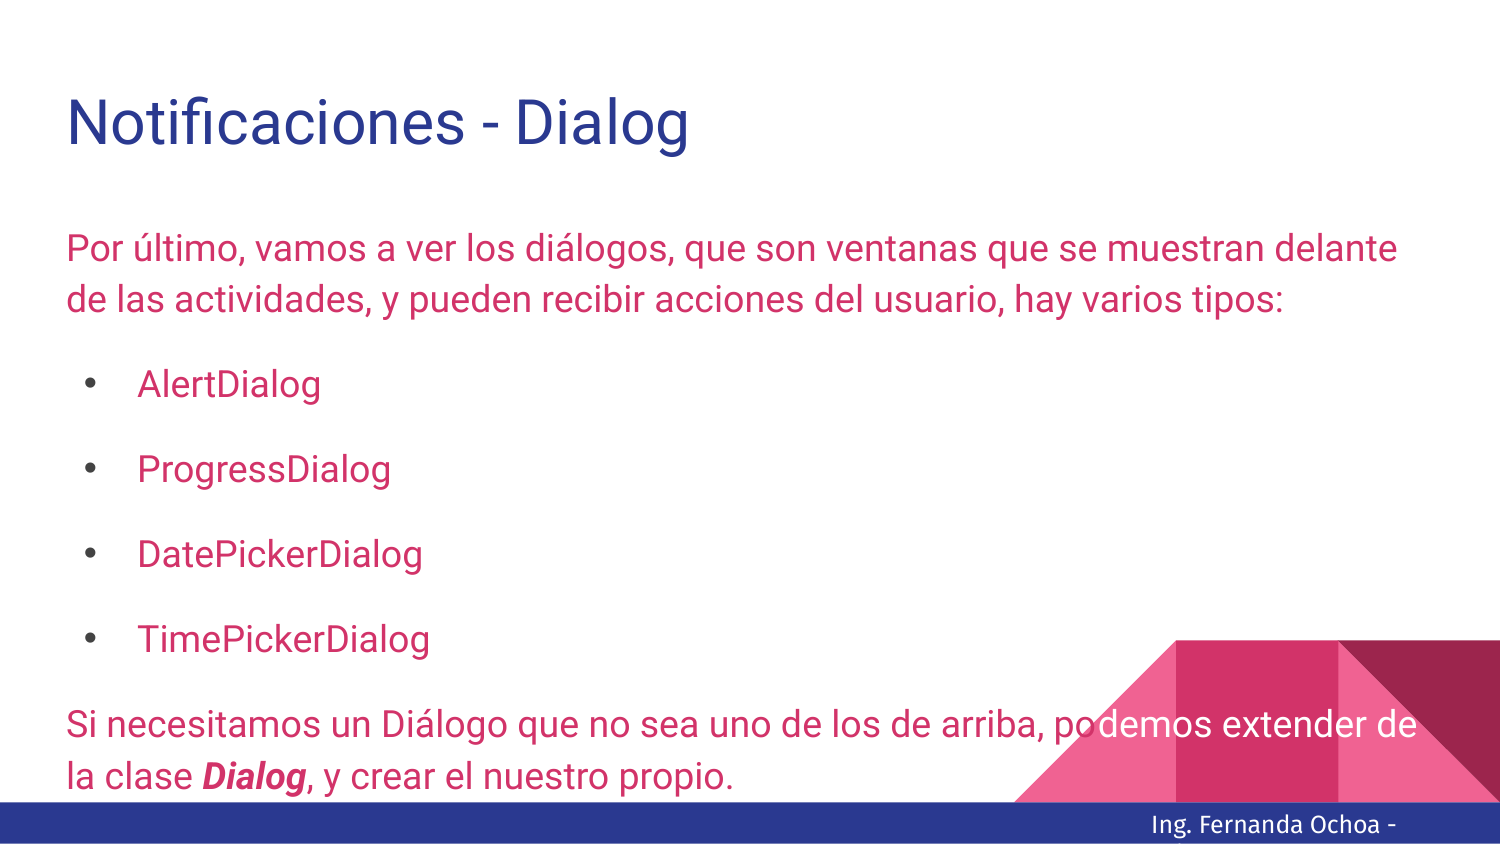

# Notificaciones - Dialog
Por último, vamos a ver los diálogos, que son ventanas que se muestran delante de las actividades, y pueden recibir acciones del usuario, hay varios tipos:
AlertDialog
ProgressDialog
DatePickerDialog
TimePickerDialog
Si necesitamos un Diálogo que no sea uno de los de arriba, podemos extender de la clase Dialog, y crear el nuestro propio.

Ing. Fernanda Ochoa - @imonsh